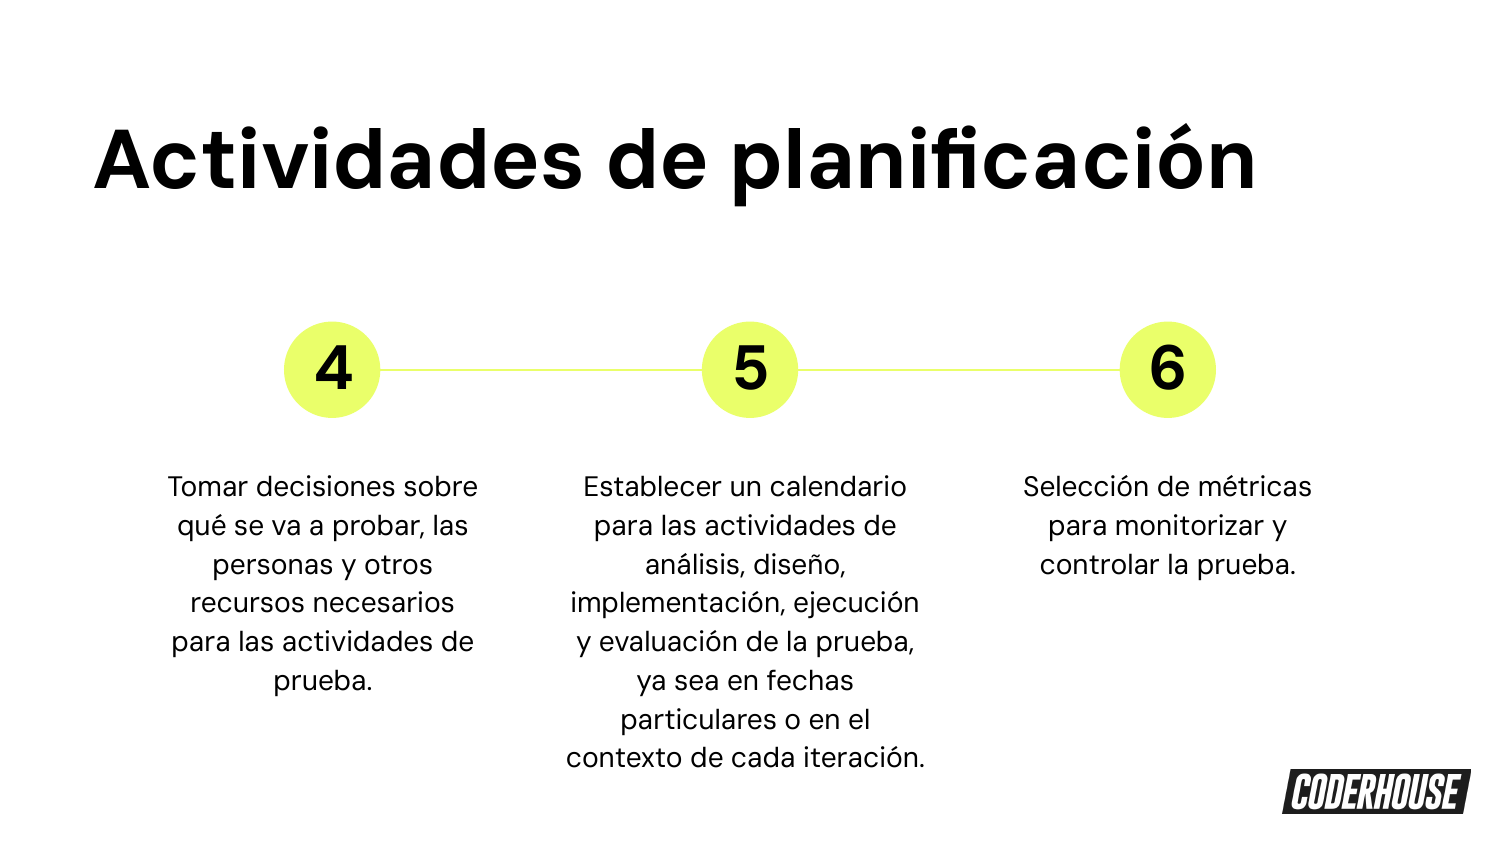

Actividades de planificación
4
5
6

Tomar decisiones sobre qué se va a probar, las personas y otros recursos necesarios para las actividades de prueba.

Establecer un calendario para las actividades de análisis, diseño, implementación, ejecución y evaluación de la prueba, ya sea en fechas particulares o en el contexto de cada iteración.
Selección de métricas para monitorizar y controlar la prueba.